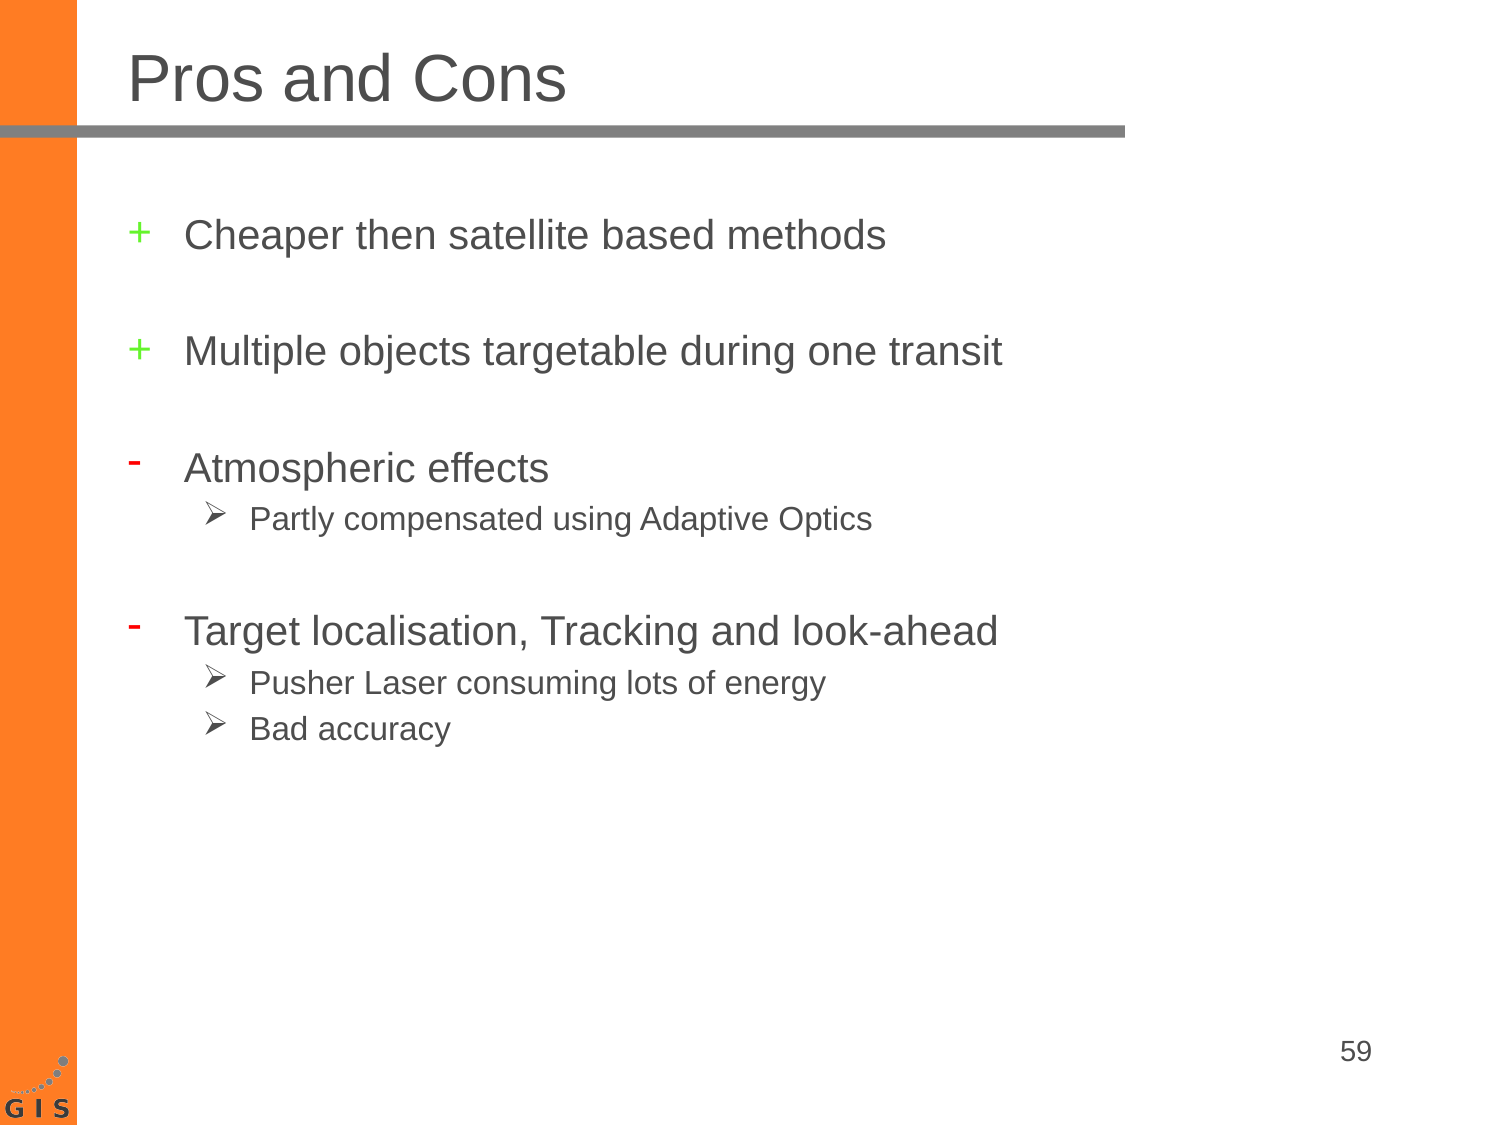

# Pros and Cons
Cheaper then satellite based methods

Multiple objects targetable during one transit

Atmospheric effects
Partly compensated using Adaptive Optics

Target localisation, Tracking and look-ahead
Pusher Laser consuming lots of energy
Bad accuracy

59